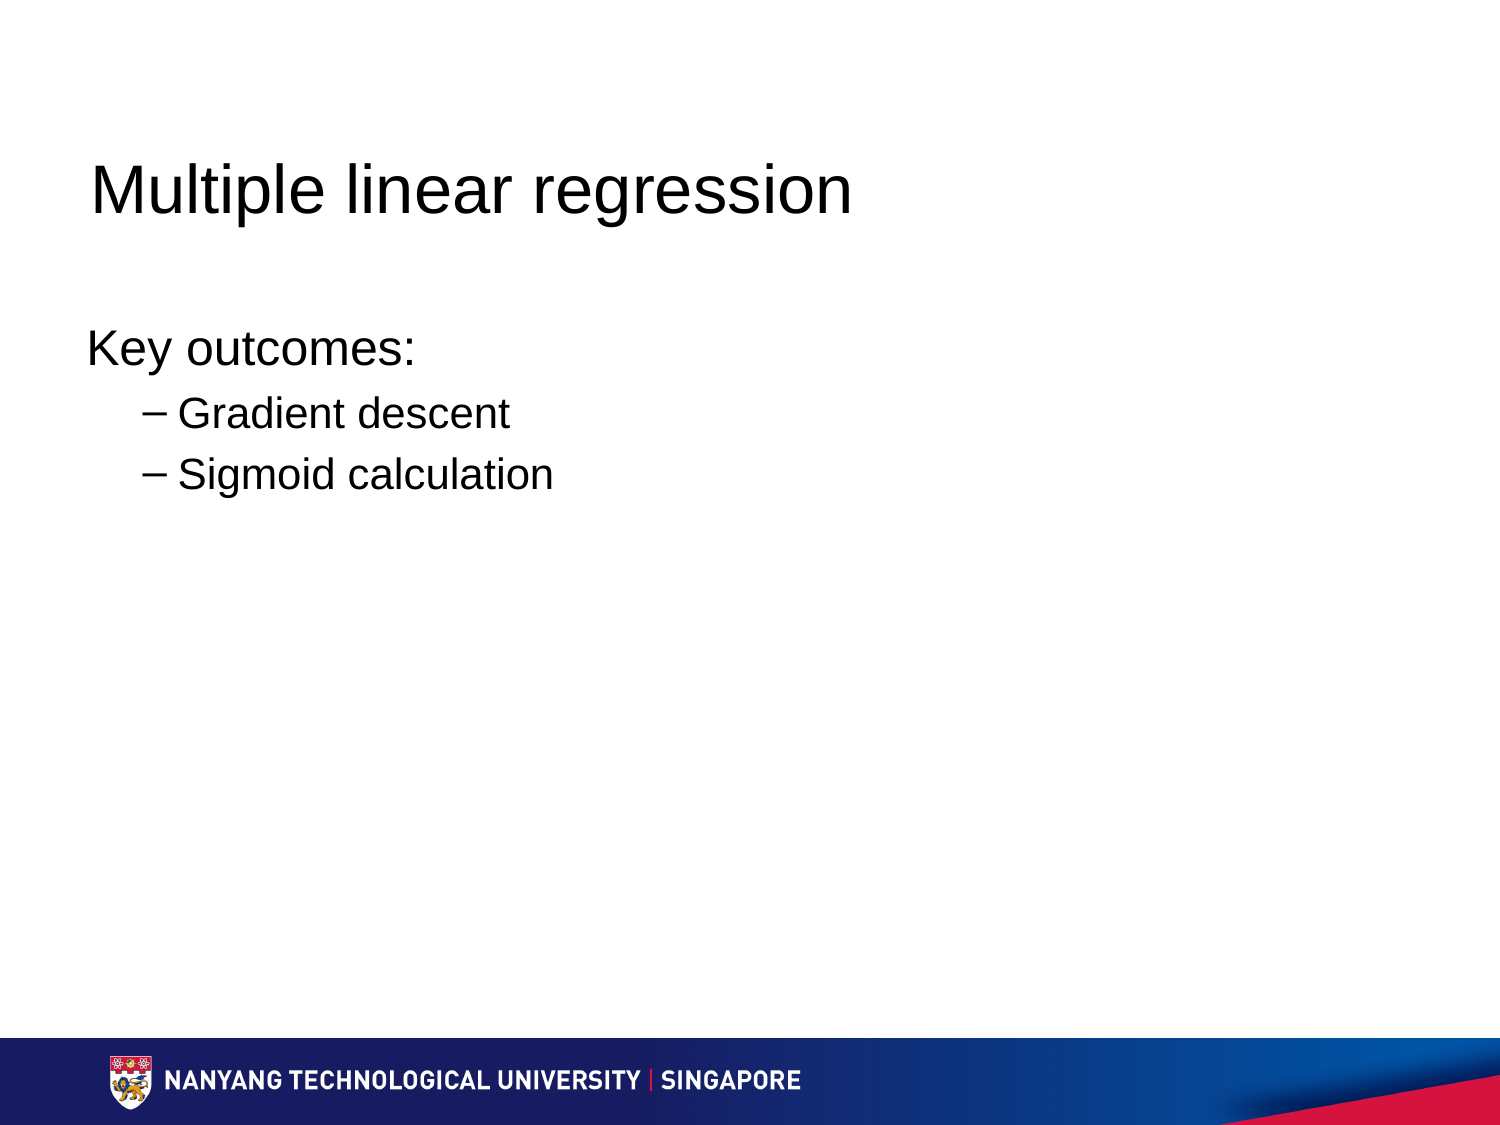

# Multiple linear regression
Key outcomes:
Gradient descent
Sigmoid calculation